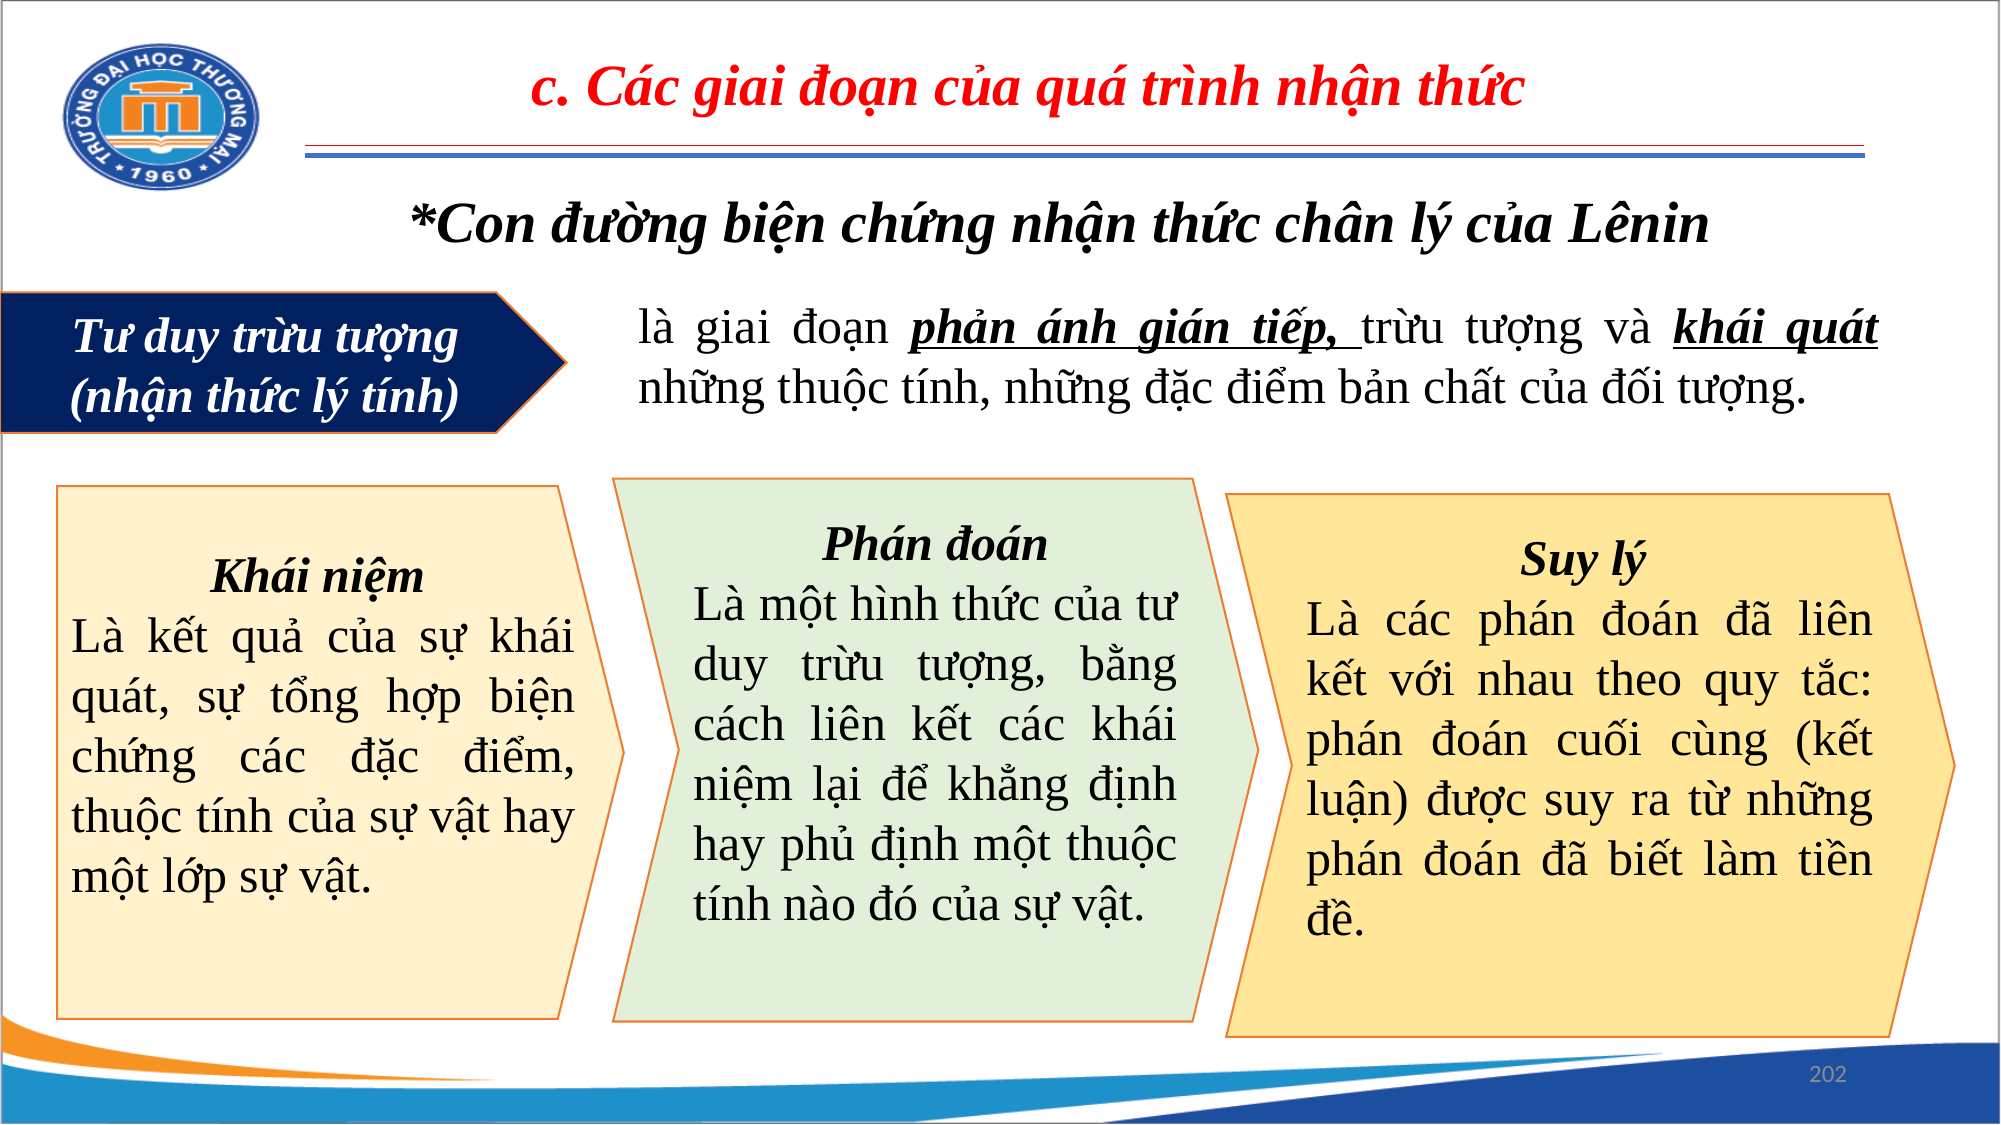

c. Các giai đoạn của quá trình nhận thức
*Con đường biện chứng nhận thức chân lý của Lênin
là giai đoạn phản ánh gián tiếp, trừu tượng và khái quát những thuộc tính, những đặc điểm bản chất của đối tượng.
Tư duy trừu tượng
(nhận thức lý tính)
Phán đoán
Là một hình thức của tư duy trừu tượng, bằng cách liên kết các khái niệm lại để khẳng định hay phủ định một thuộc tính nào đó của sự vật.

Khái niệm
Là kết quả của sự khái quát, sự tổng hợp biện chứng các đặc điểm, thuộc tính của sự vật hay một lớp sự vật.

Suy lý
Là các phán đoán đã liên kết với nhau theo quy tắc: phán đoán cuối cùng (kết luận) được suy ra từ những phán đoán đã biết làm tiền đề.

202